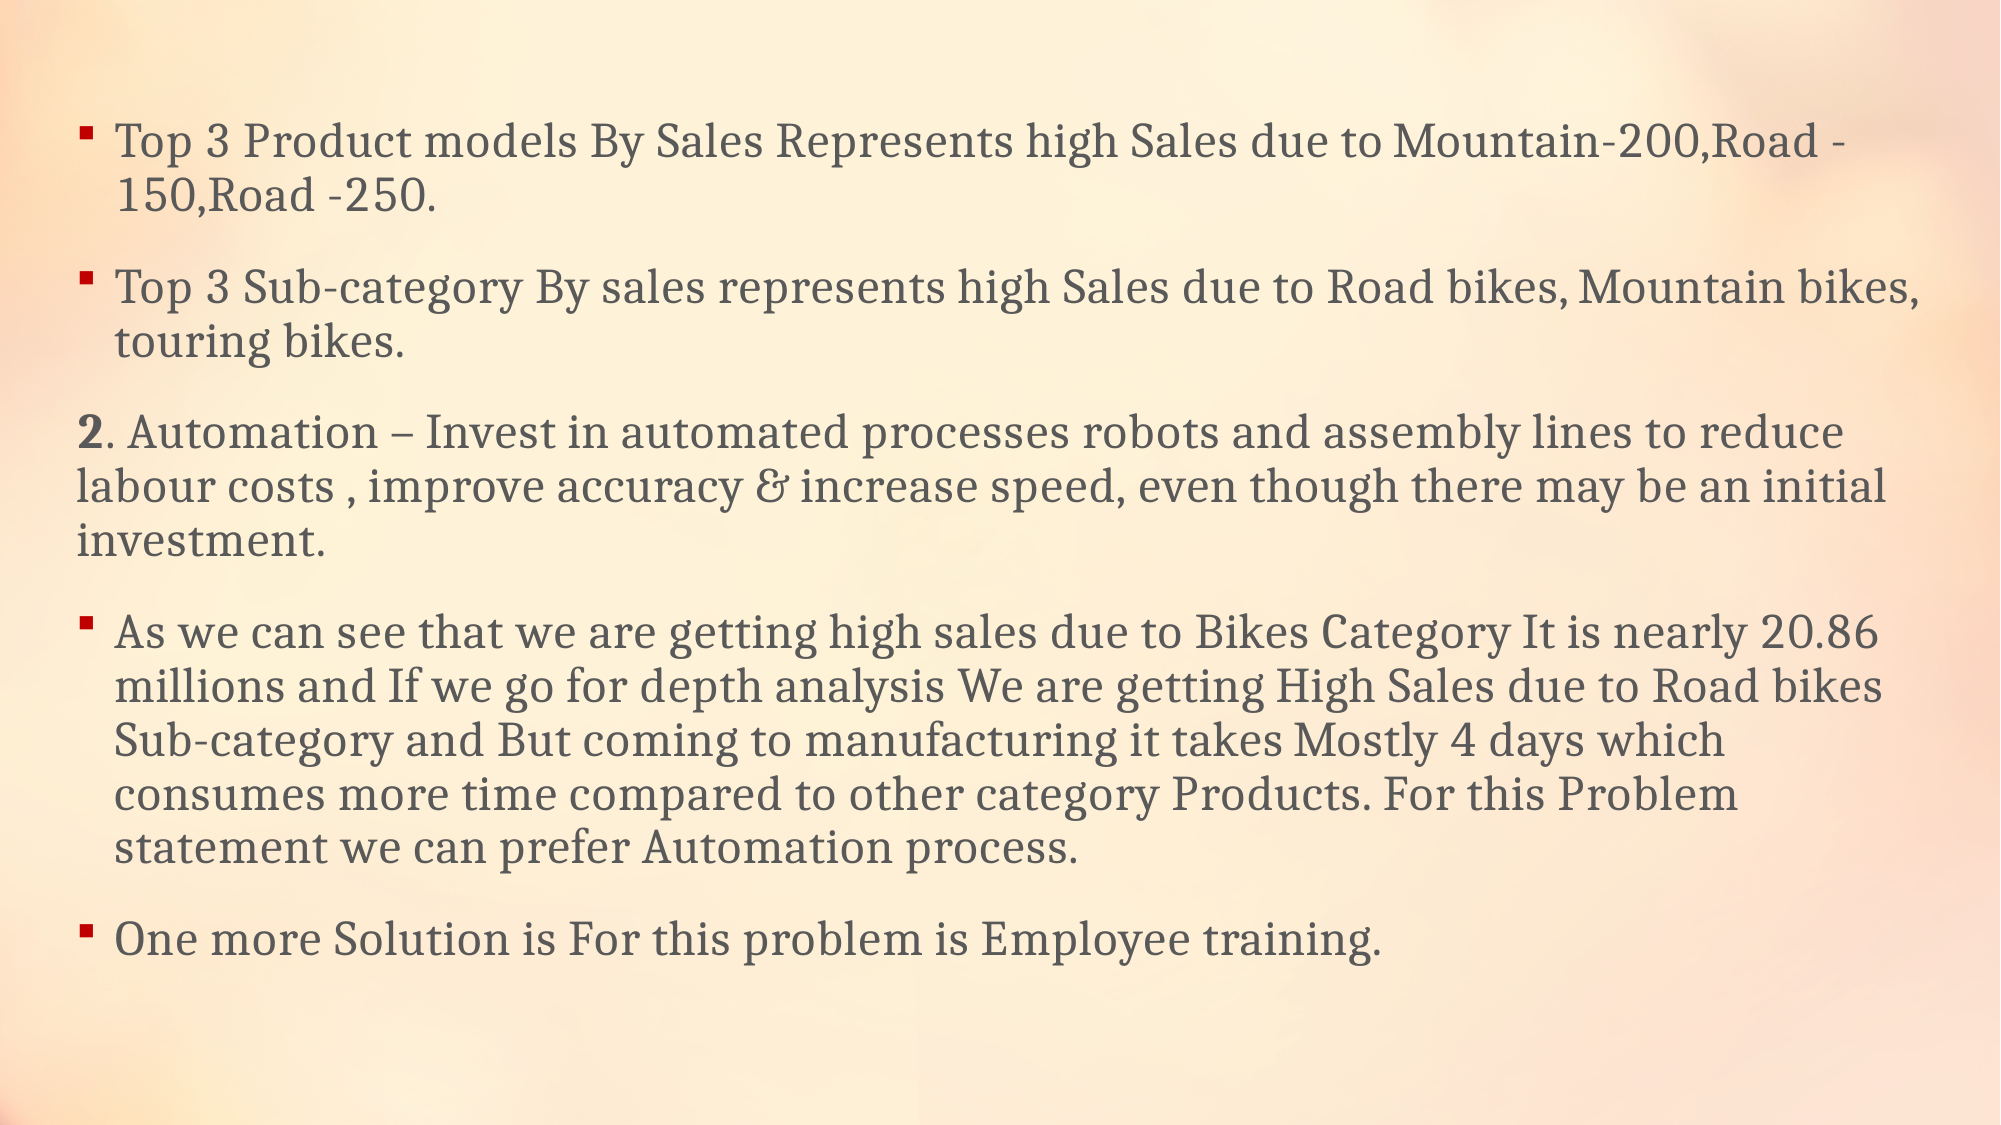

Top 3 Product models By Sales Represents high Sales due to Mountain-200,Road -150,Road -250.
Top 3 Sub-category By sales represents high Sales due to Road bikes, Mountain bikes, touring bikes.
2. Automation – Invest in automated processes robots and assembly lines to reduce labour costs , improve accuracy & increase speed, even though there may be an initial investment.
As we can see that we are getting high sales due to Bikes Category It is nearly 20.86 millions and If we go for depth analysis We are getting High Sales due to Road bikes Sub-category and But coming to manufacturing it takes Mostly 4 days which consumes more time compared to other category Products. For this Problem statement we can prefer Automation process.
One more Solution is For this problem is Employee training.